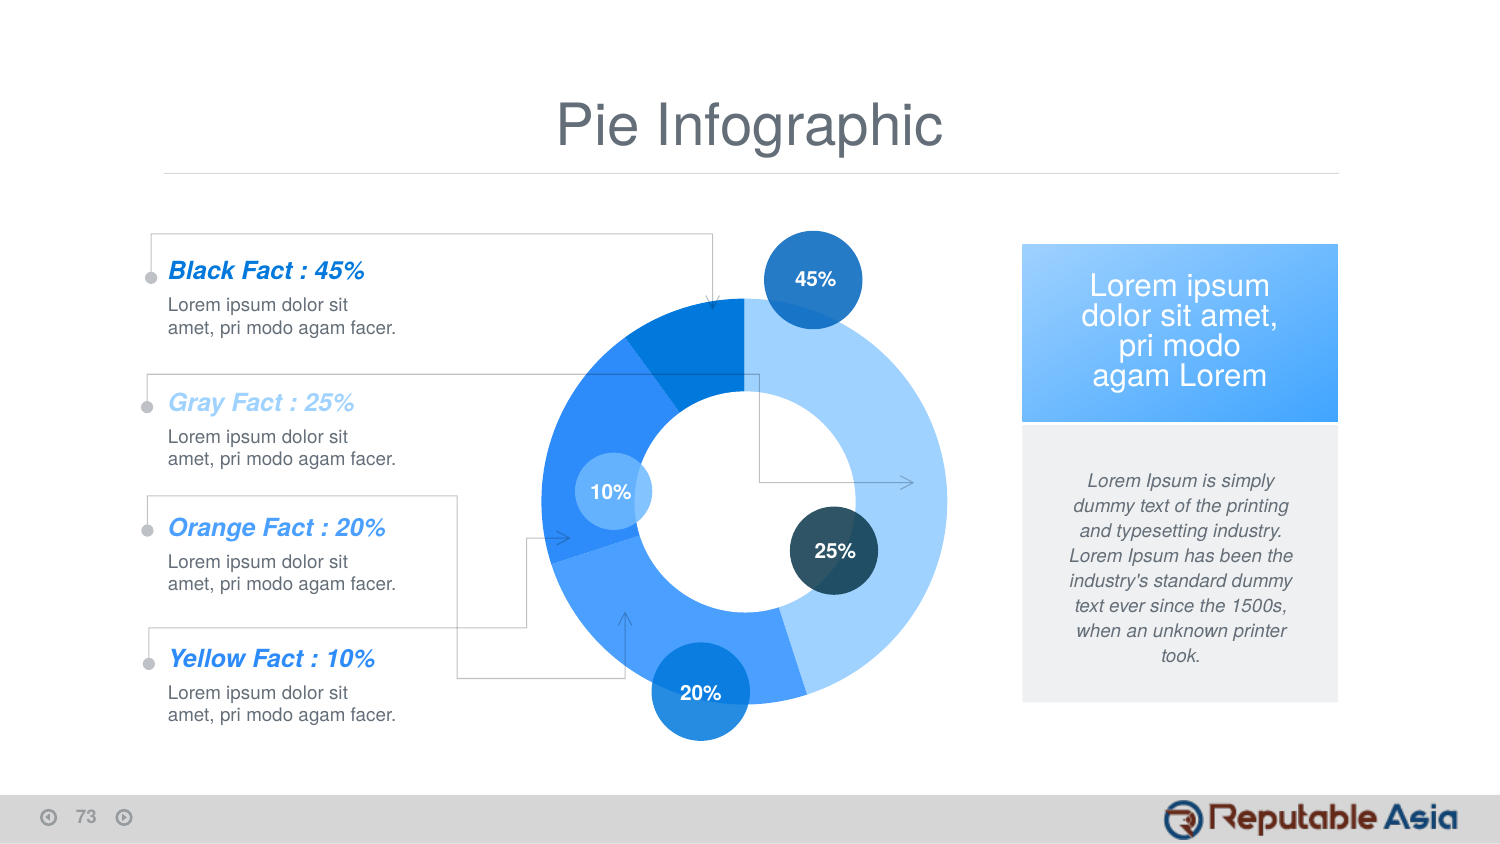

Pie Infographic

45%

Lorem ipsum dolor sit amet, pri modo agam Lorem
Black Fact : 45%
Lorem ipsum dolor sit amet, pri modo agam facer.

### Chart

| Category | Region 1 |
|---|---|
| 2007 | 45.0 |
| 2008 | 25.0 |
| 2009 | 20.0 |
| 2010 | 10.0 |
Gray Fact : 25%
Lorem ipsum dolor sit amet, pri modo agam facer.

Lorem Ipsum is simply dummy text of the printing and typesetting industry. Lorem Ipsum has been the industry's standard dummy text ever since the 1500s, when an unknown printer took.

10%

25%
Orange Fact : 20%
Lorem ipsum dolor sit amet, pri modo agam facer.

Yellow Fact : 10%
Lorem ipsum dolor sit amet, pri modo agam facer.

20%
73